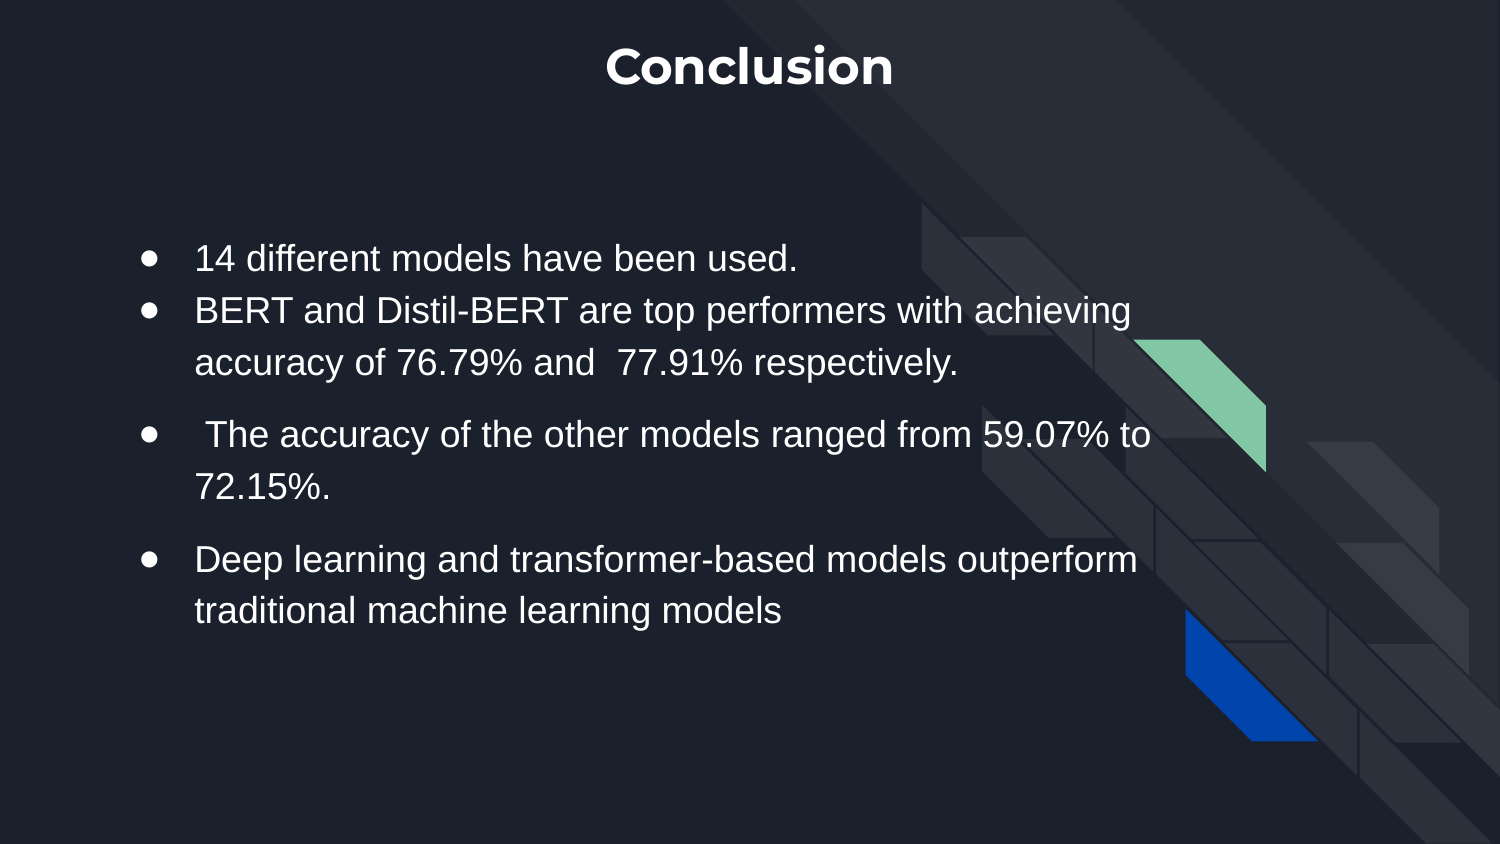

Conclusion
#
14 different models have been used.
BERT and Distil-BERT are top performers with achieving accuracy of 76.79% and  77.91% respectively.
 The accuracy of the other models ranged from 59.07% to 72.15%.
Deep learning and transformer-based models outperform traditional machine learning models